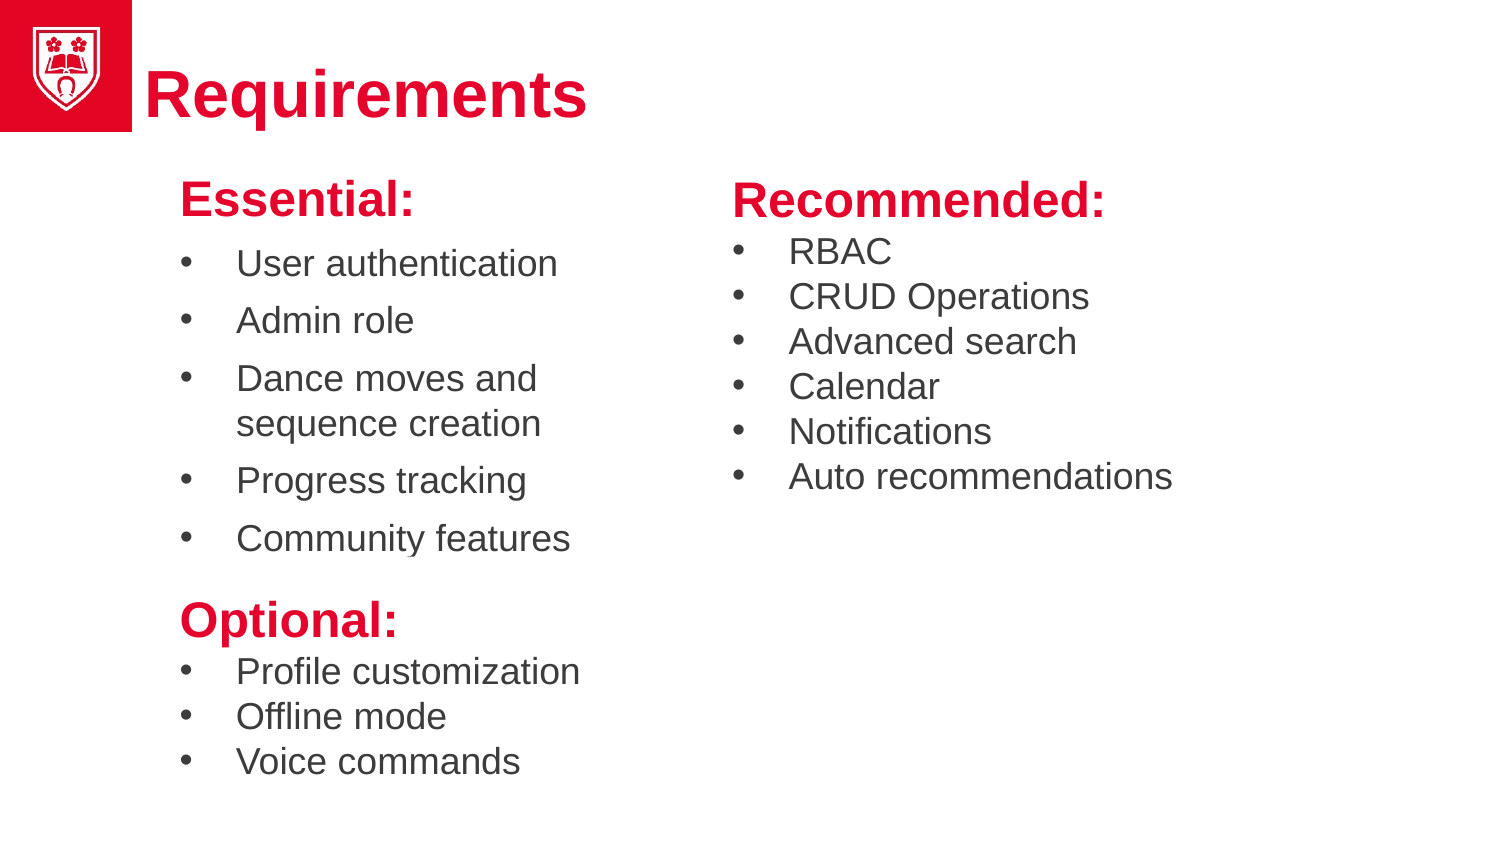

# Requirements
Essential:
User authentication
Admin role
Dance moves and sequence creation
Progress tracking
Community features
Recommended:
RBAC
CRUD Operations
Advanced search
Calendar
Notifications
Auto recommendations

Optional:
Profile customization
Offline mode
Voice commands